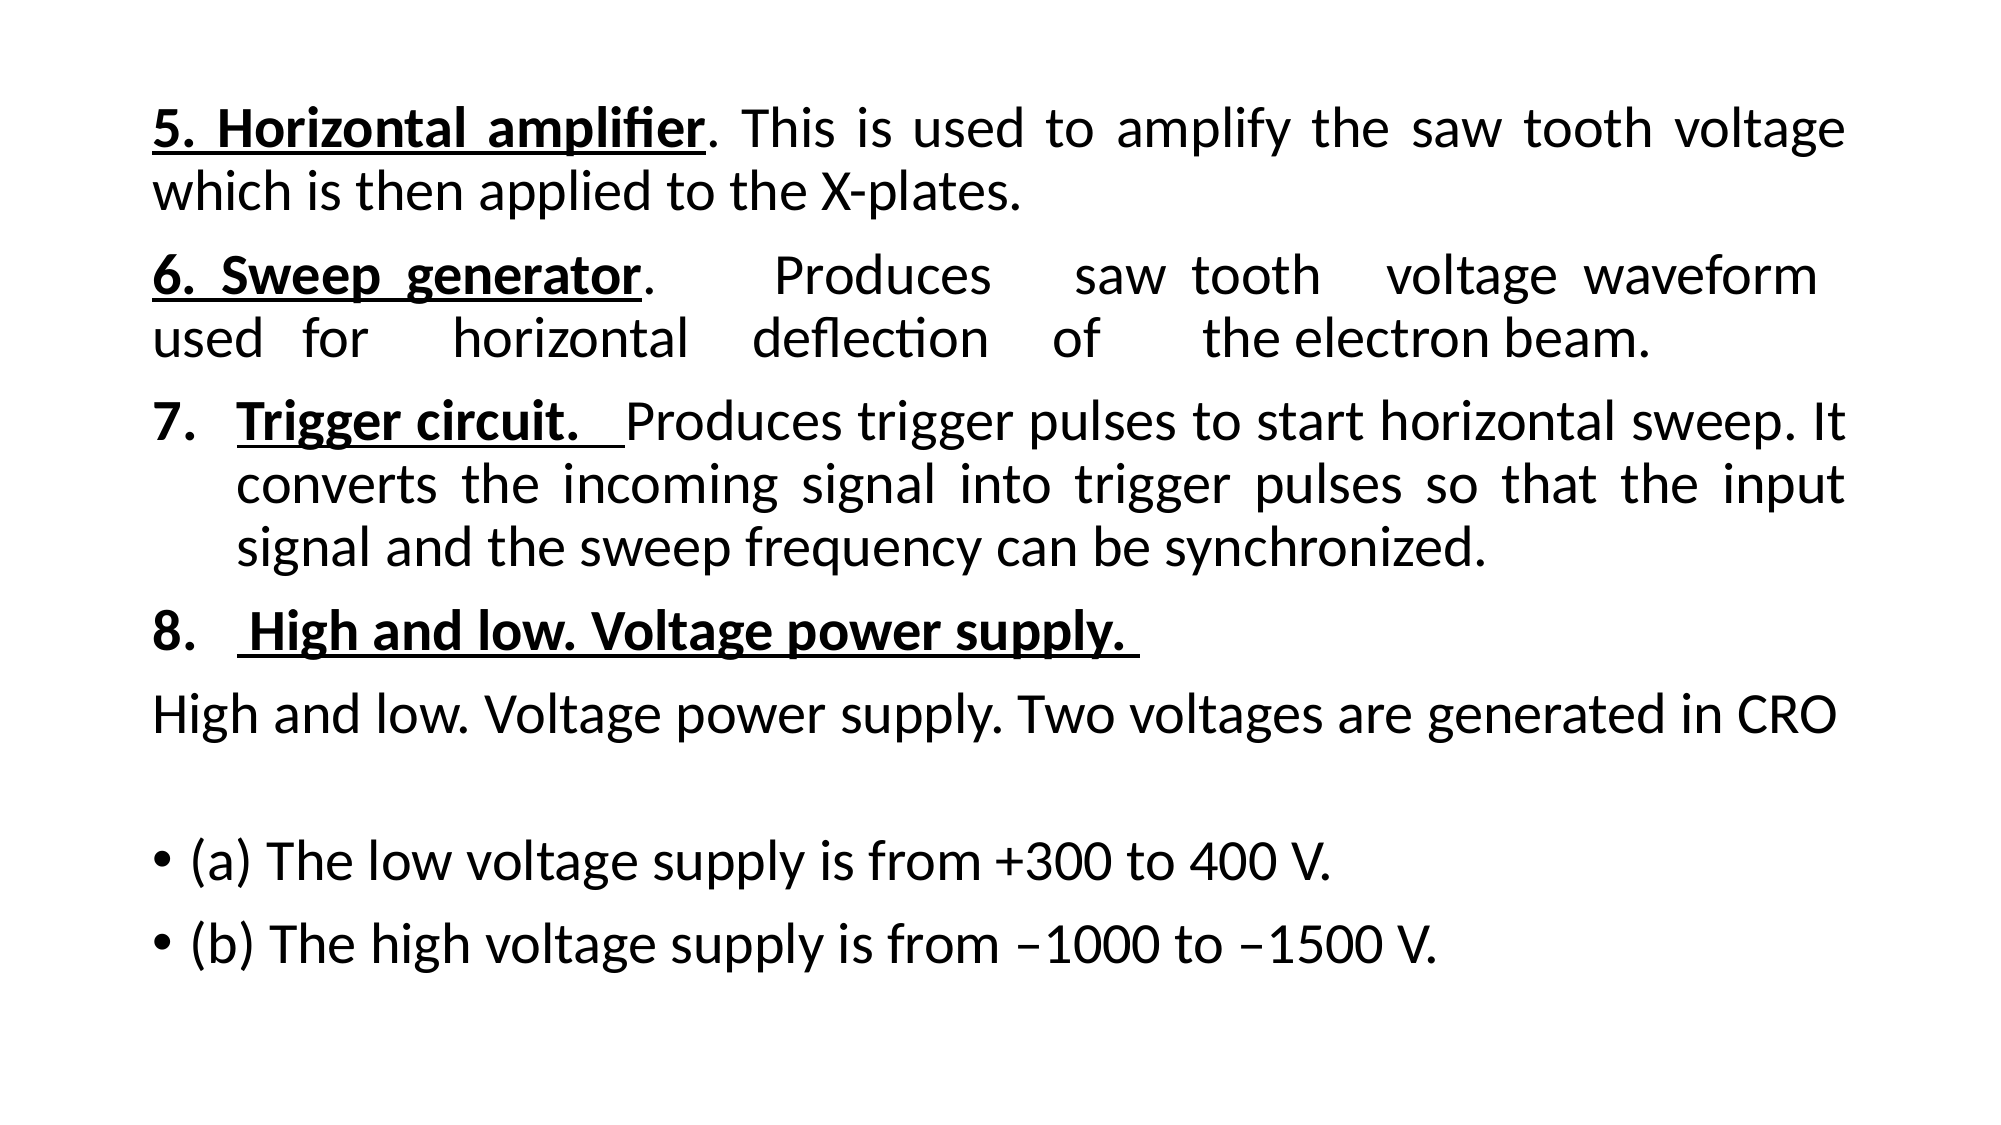

5. Horizontal amplifier. This is used to amplify the saw tooth voltage which is then applied to the X-plates.
6. Sweep generator.	Produces	saw tooth	voltage waveform	 used	for	horizontal	deflection	of	the electron beam.
Trigger circuit.   Produces trigger pulses to start horizontal sweep. It converts the incoming signal into trigger pulses so that the input signal and the sweep frequency can be synchronized.
 High and low. Voltage power supply.
High and low. Voltage power supply. Two voltages are generated in CRO
(a) The low voltage supply is from +300 to 400 V.
(b) The high voltage supply is from –1000 to –1500 V.